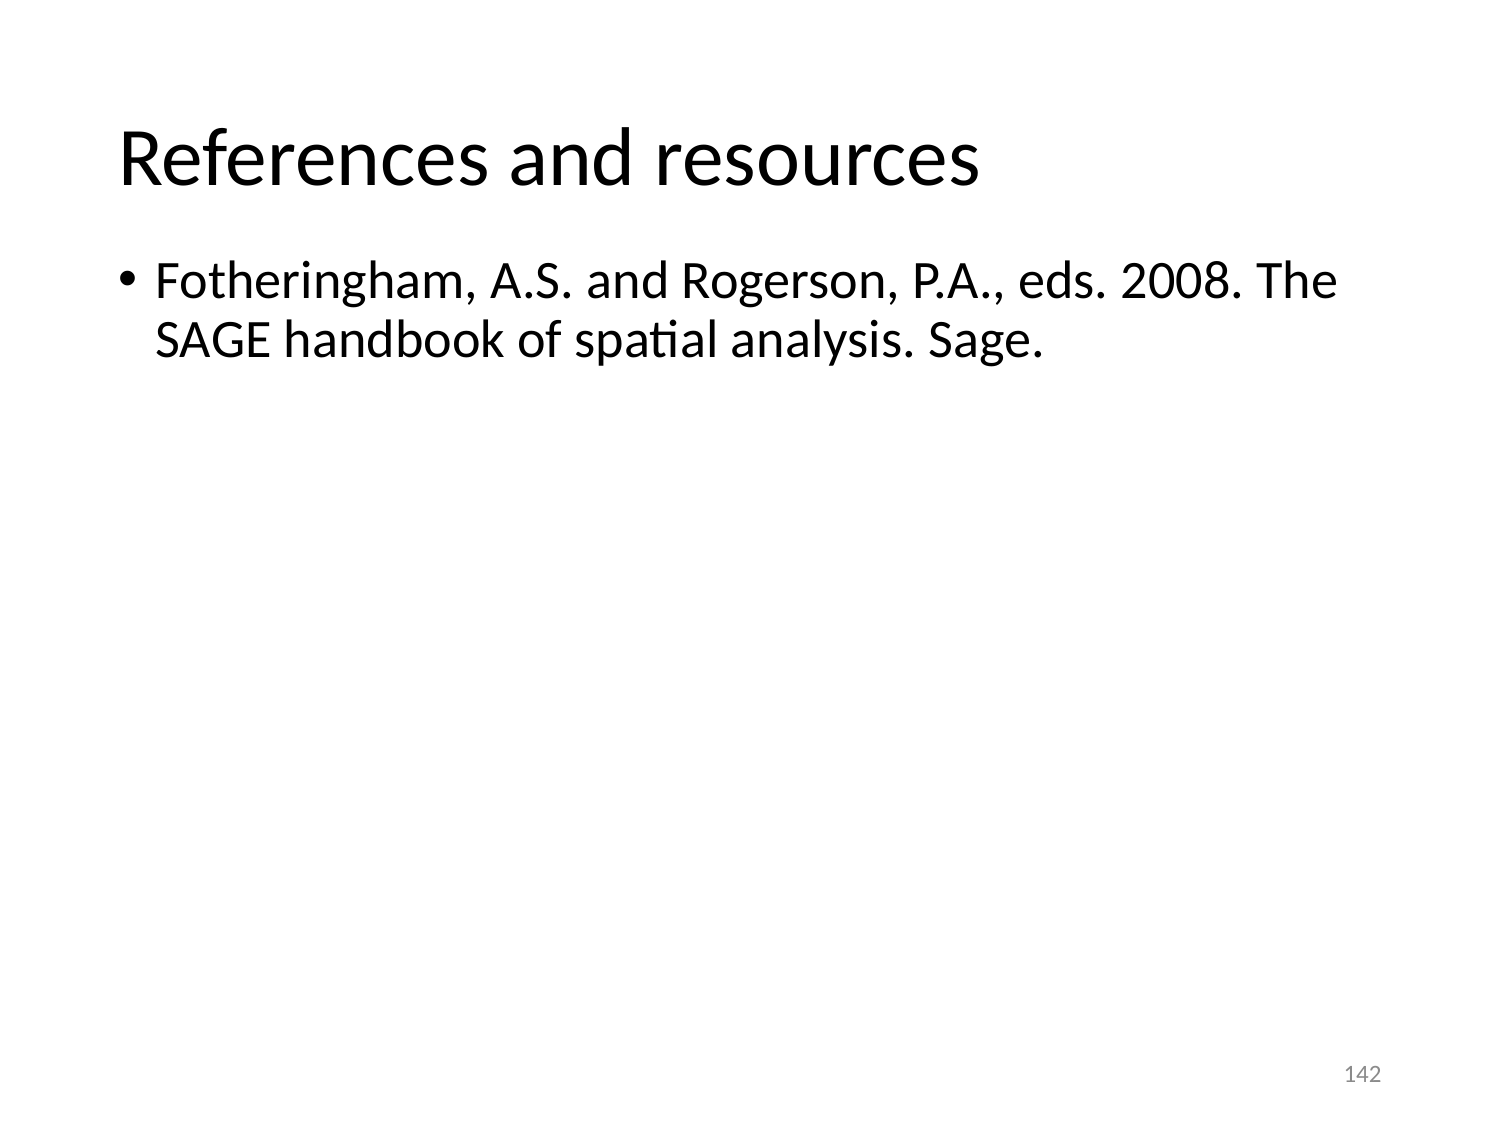

# References and resources
Fotheringham, A.S. and Rogerson, P.A., eds. 2008. The SAGE handbook of spatial analysis. Sage.

142